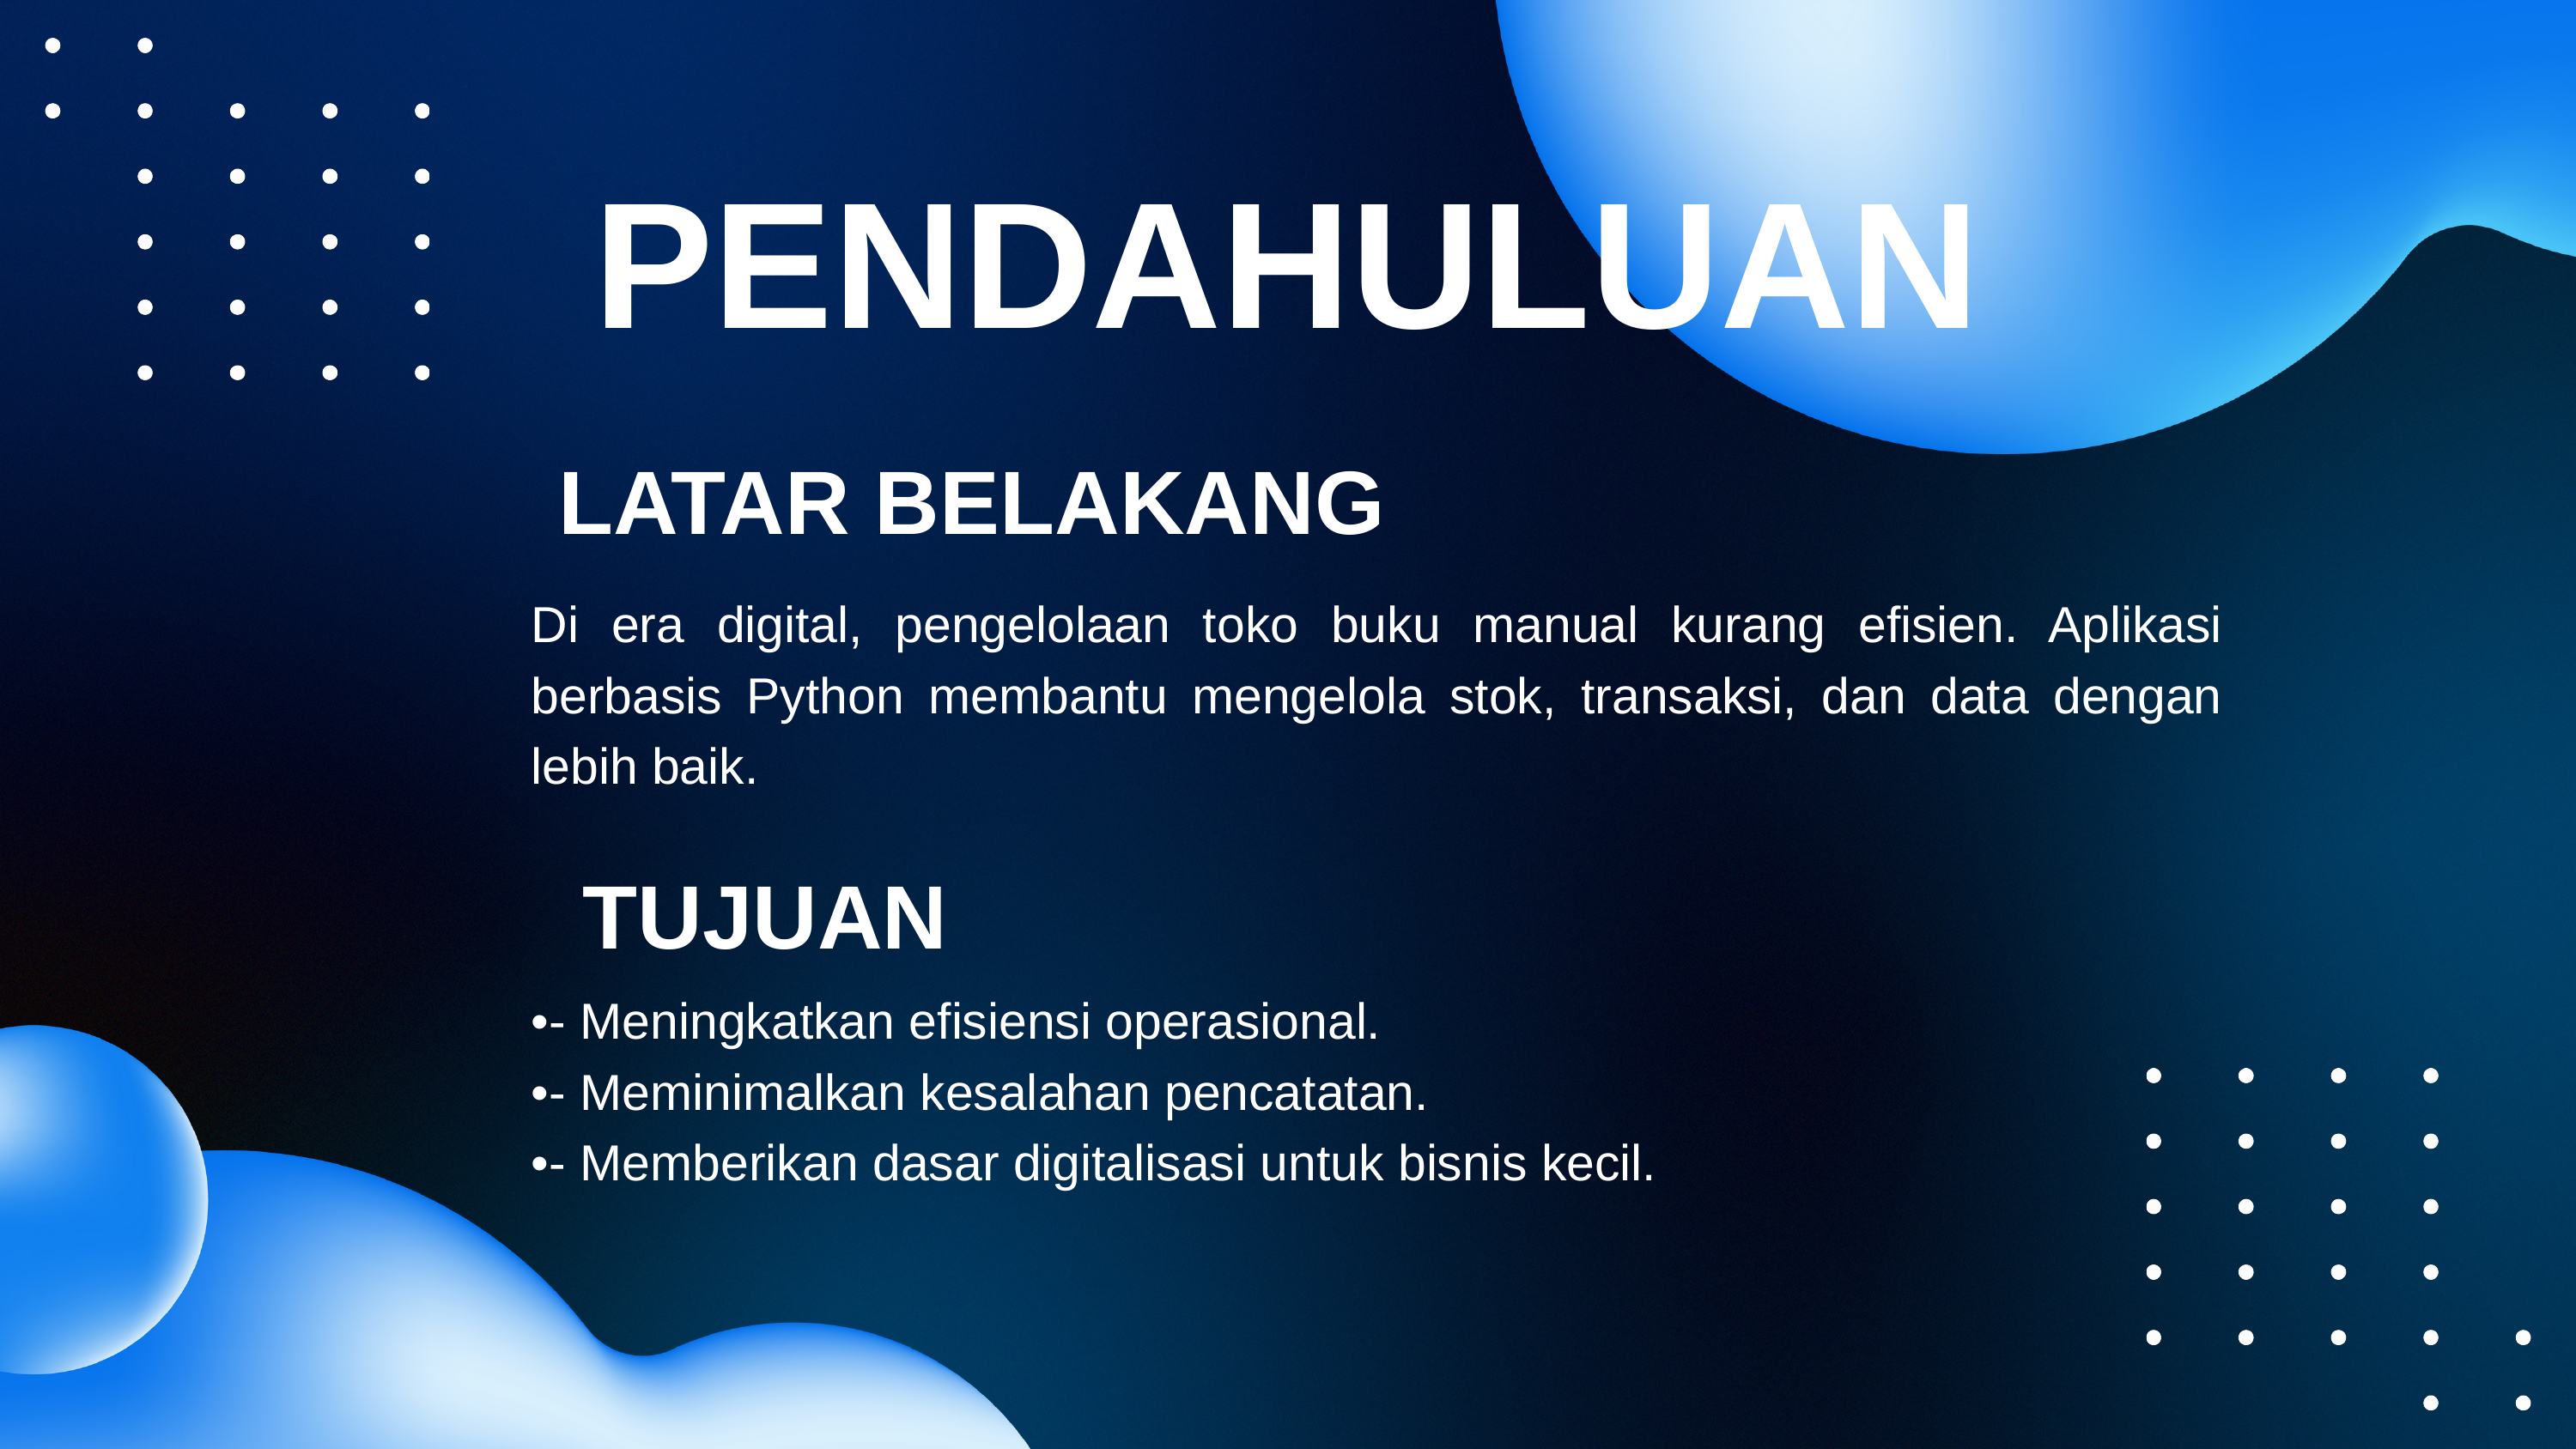

PENDAHULUAN
LATAR BELAKANG
Di era digital, pengelolaan toko buku manual kurang efisien. Aplikasi berbasis Python membantu mengelola stok, transaksi, dan data dengan lebih baik.

TUJUAN
•- Meningkatkan efisiensi operasional.
•- Meminimalkan kesalahan pencatatan.
•- Memberikan dasar digitalisasi untuk bisnis kecil.